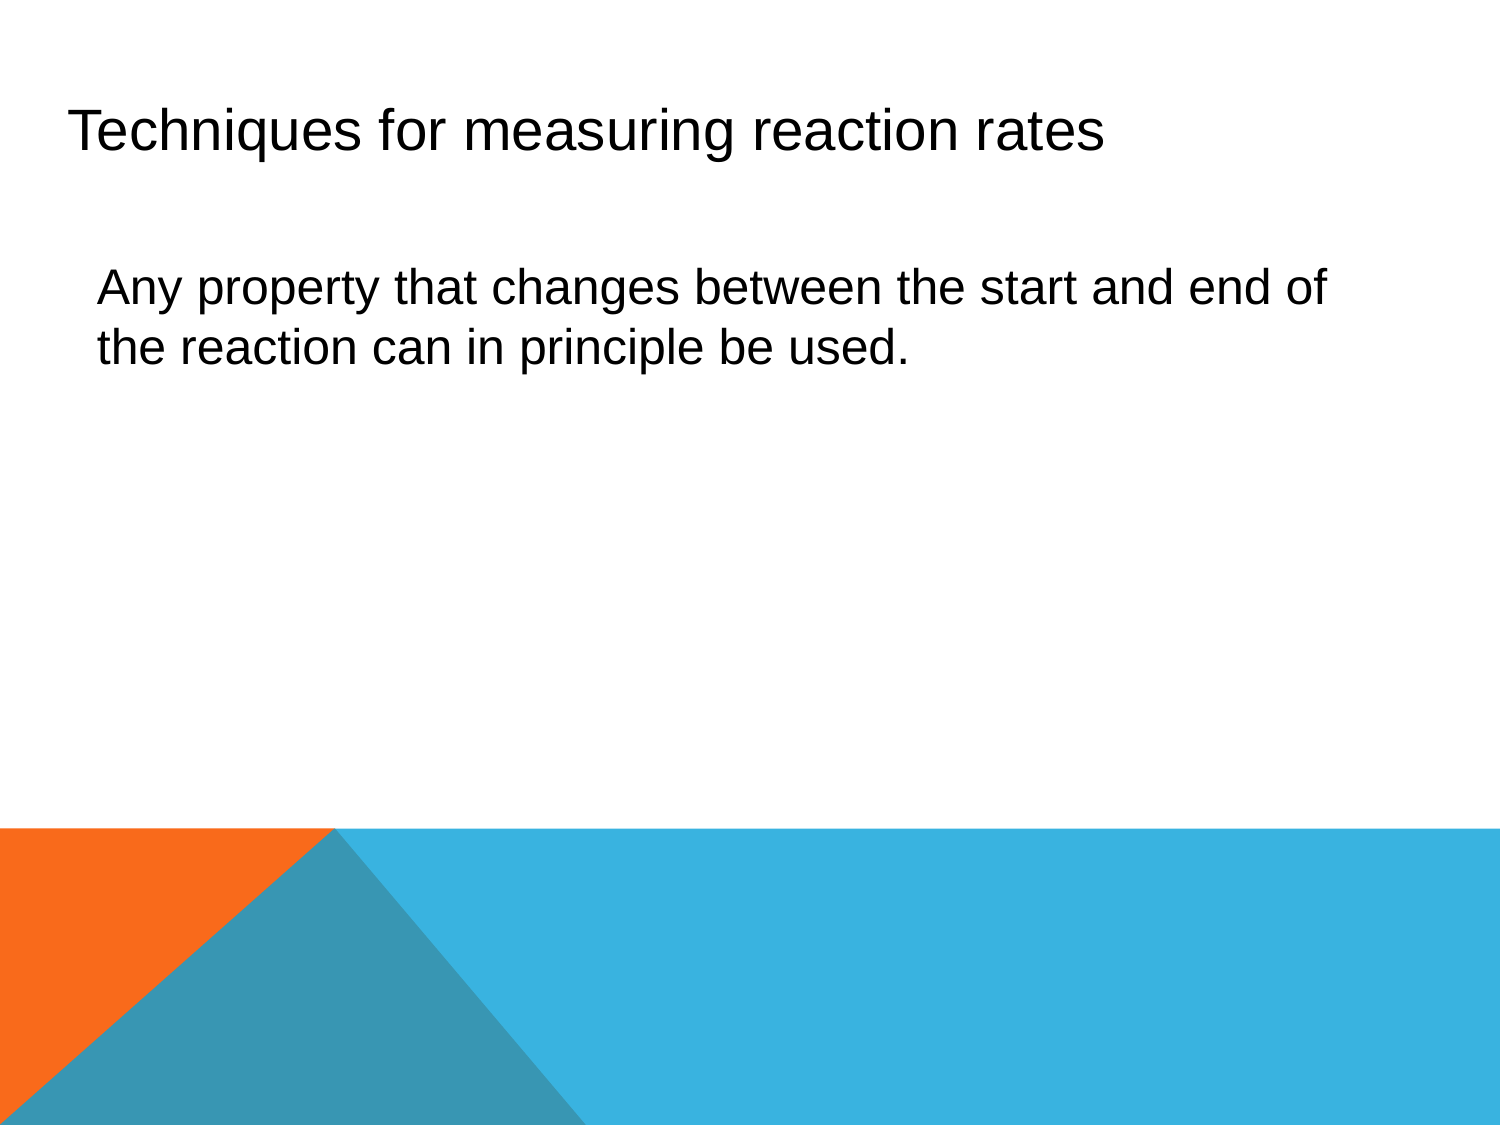

Techniques for measuring reaction rates
Any property that changes between the start and end of the reaction can in principle be used.